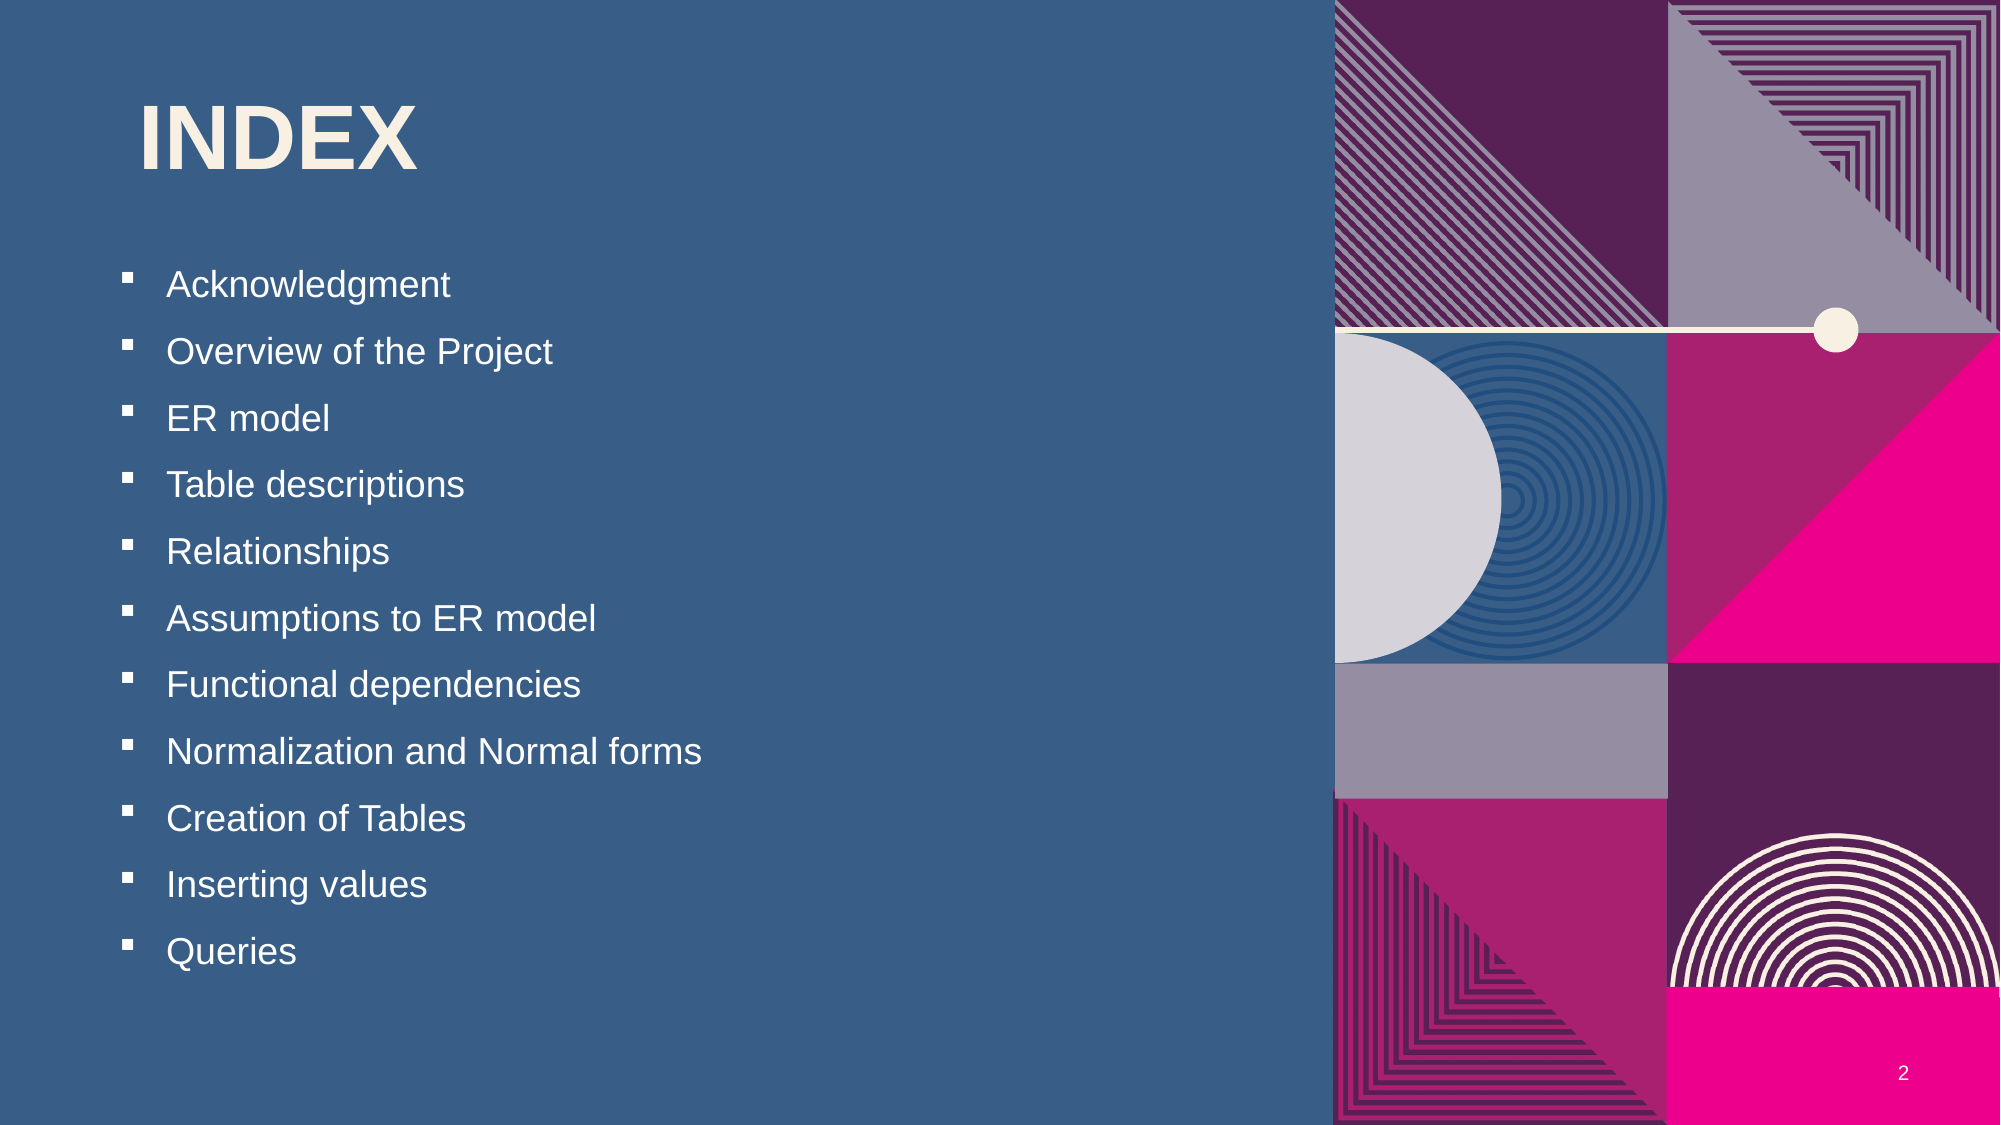

# Index
Acknowledgment
Overview of the Project
ER model
Table descriptions
Relationships
Assumptions to ER model
Functional dependencies
Normalization and Normal forms
Creation of Tables
Inserting values
Queries

2